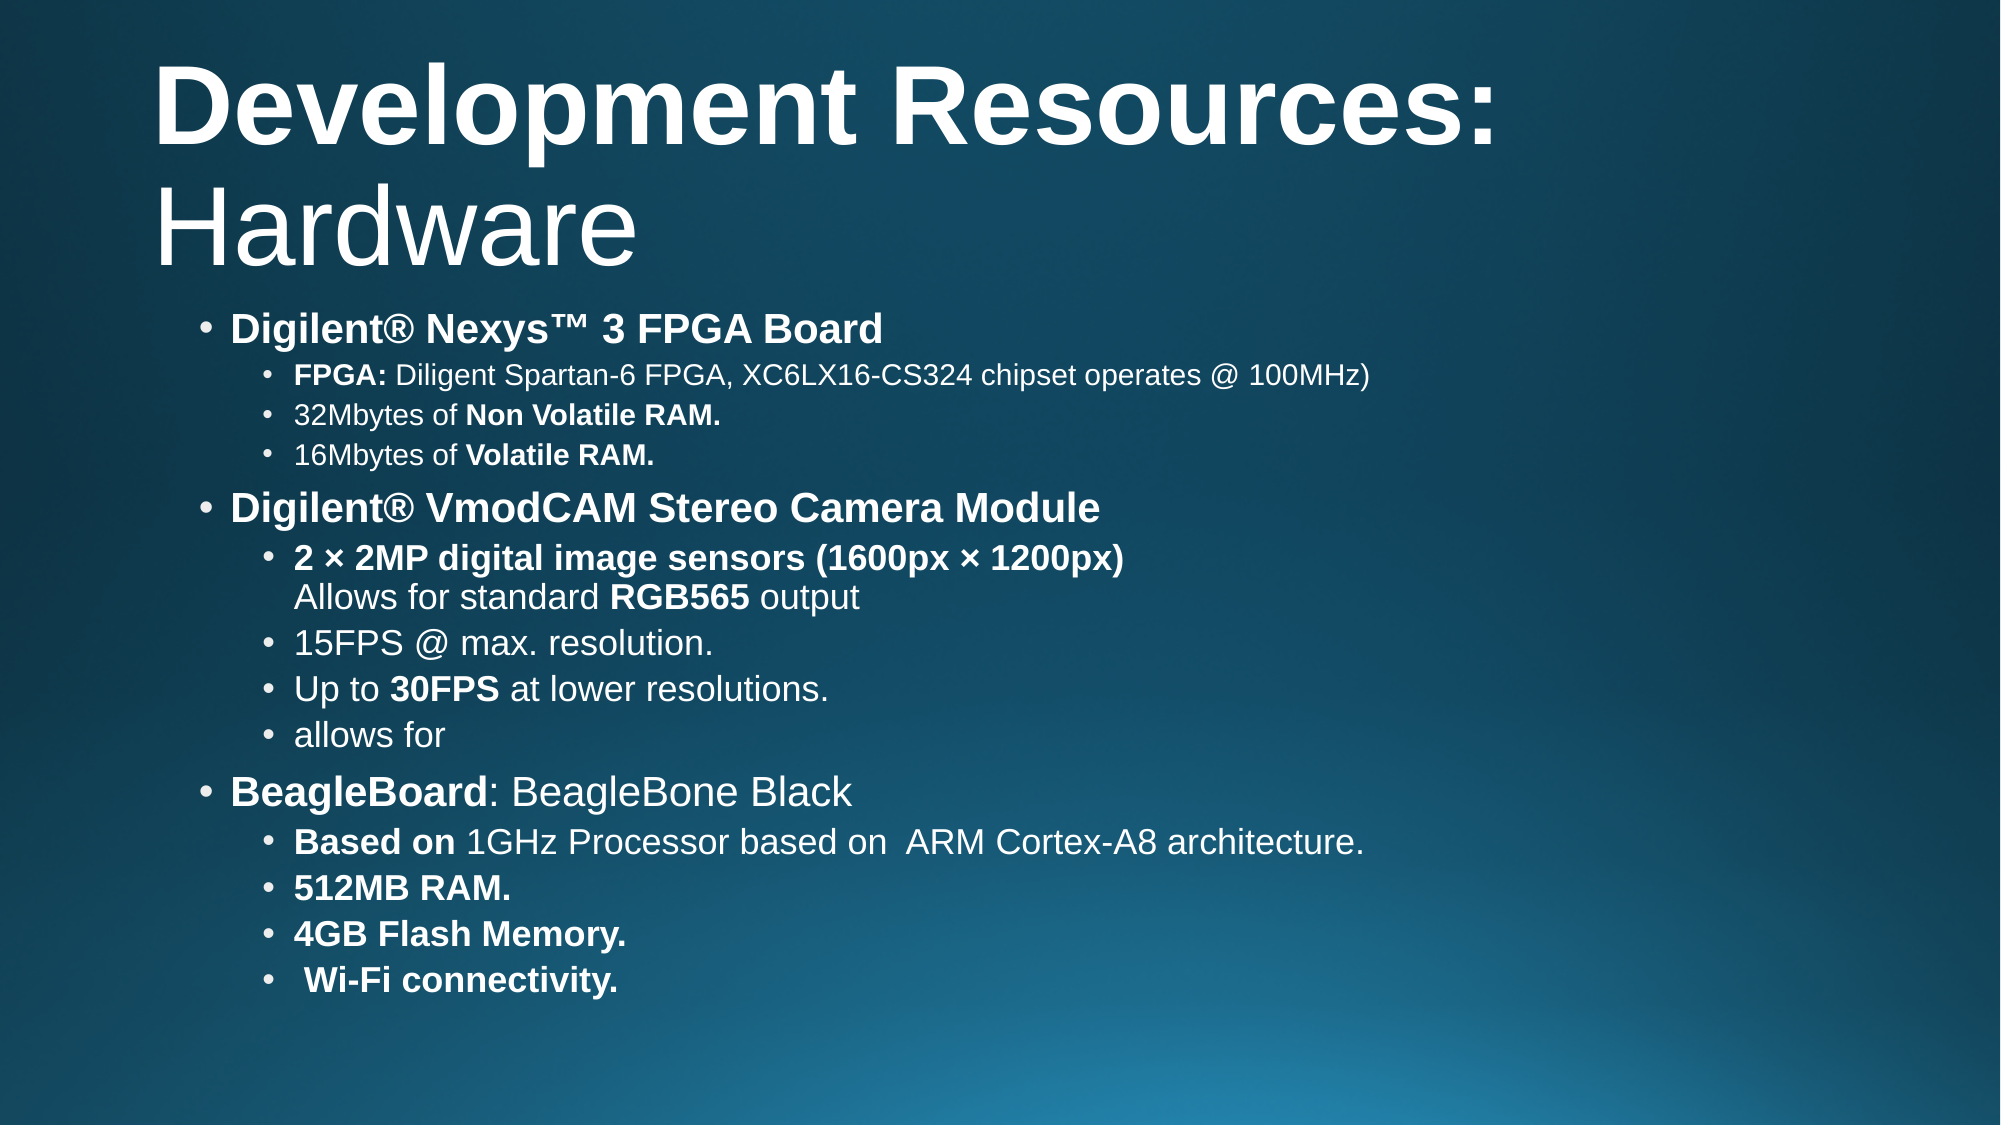

# Development Resources: Hardware
Digilent® Nexys™ 3 FPGA Board
FPGA: Diligent Spartan-6 FPGA, XC6LX16-CS324 chipset operates @ 100MHz)
32Mbytes of Non Volatile RAM.
16Mbytes of Volatile RAM.
Digilent® VmodCAM Stereo Camera Module
2 × 2MP digital image sensors (1600px × 1200px)
Allows for standard RGB565 output
15FPS @ max. resolution.
Up to 30FPS at lower resolutions.
allows for
BeagleBoard: BeagleBone Black
Based on 1GHz Processor based on  ARM Cortex-A8 architecture.
512MB RAM.
4GB Flash Memory.
 Wi-Fi connectivity.